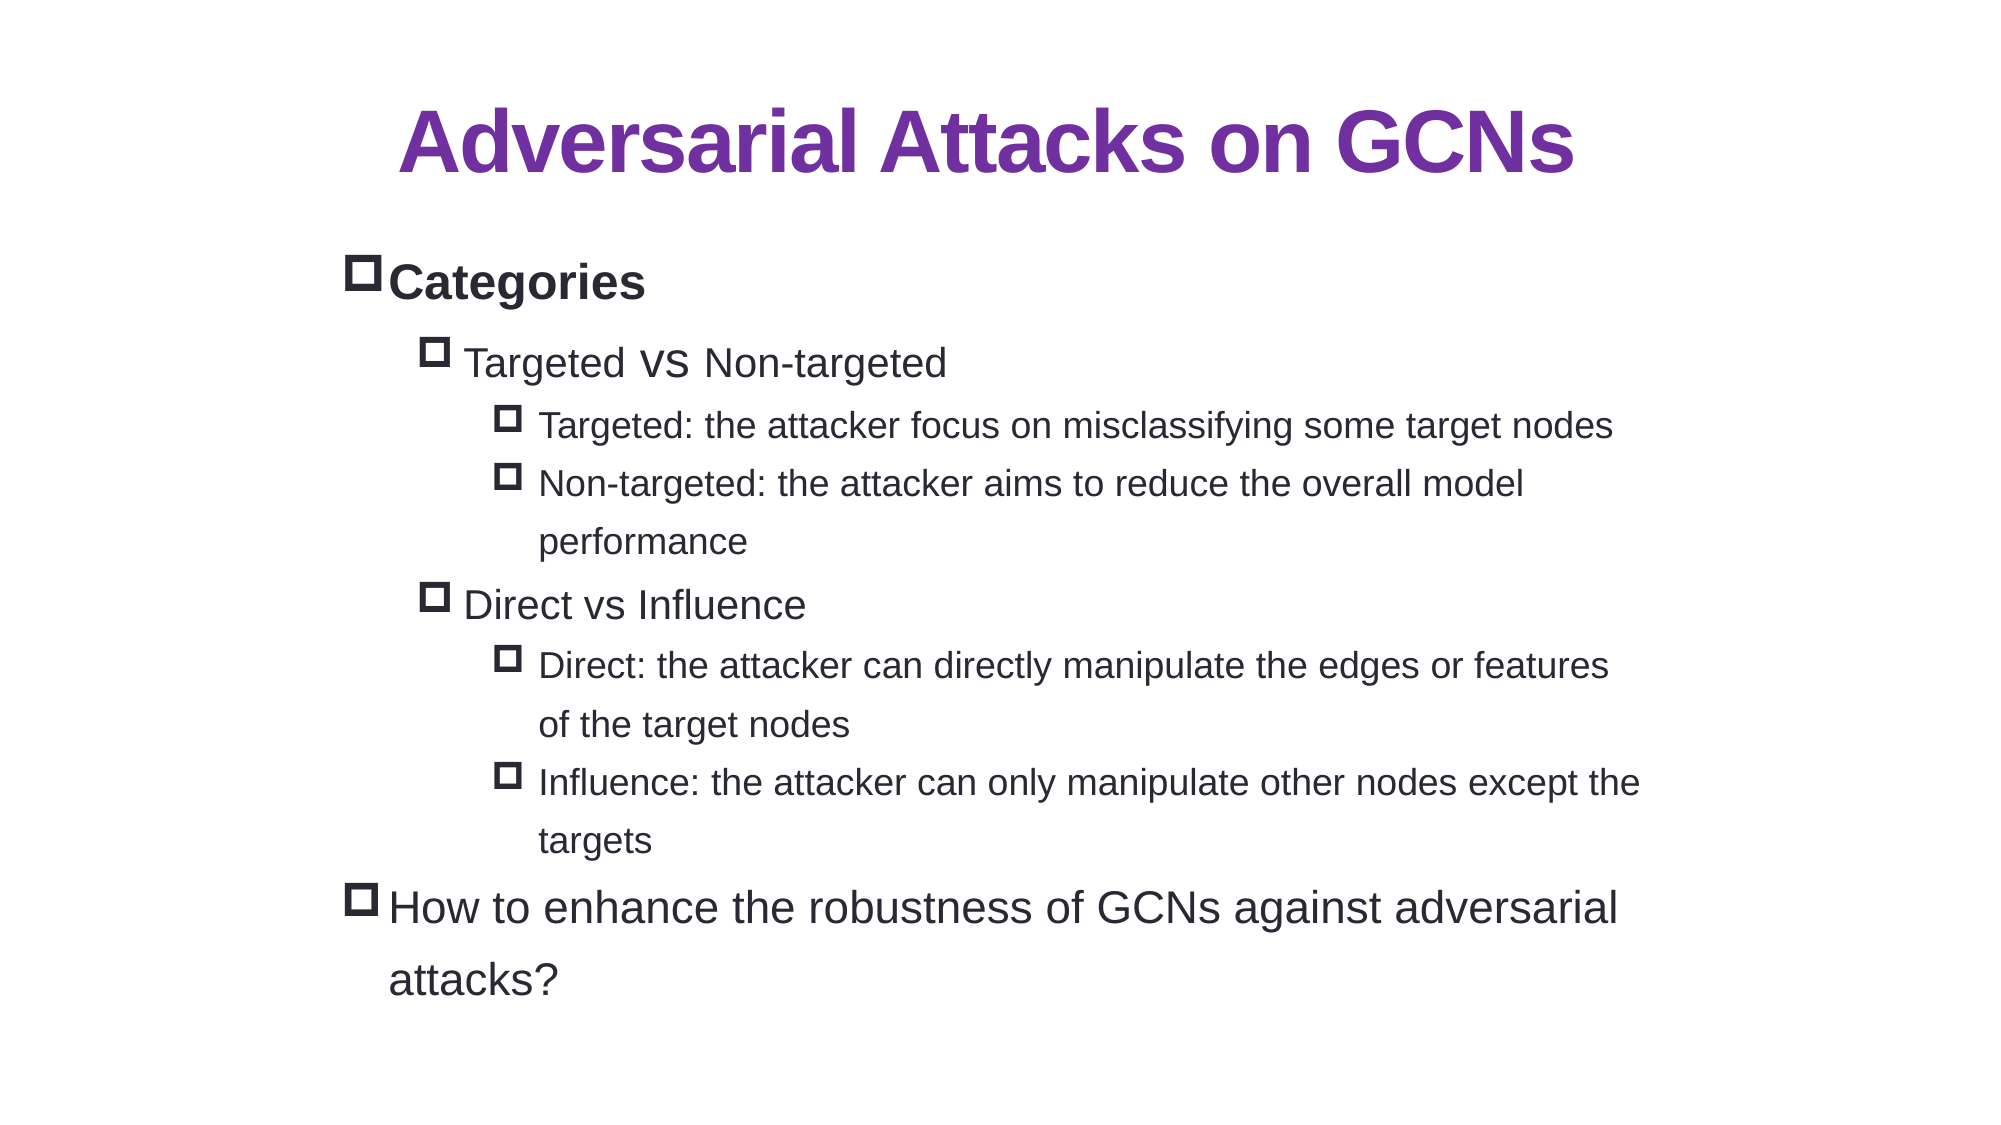

Adversarial Attacks on GCNs
Categories
Targeted vs Non-targeted
Targeted: the attacker focus on misclassifying some target nodes
Non-targeted: the attacker aims to reduce the overall model performance
Direct vs Influence
Direct: the attacker can directly manipulate the edges or features of the target nodes
Influence: the attacker can only manipulate other nodes except the targets
How to enhance the robustness of GCNs against adversarial attacks?